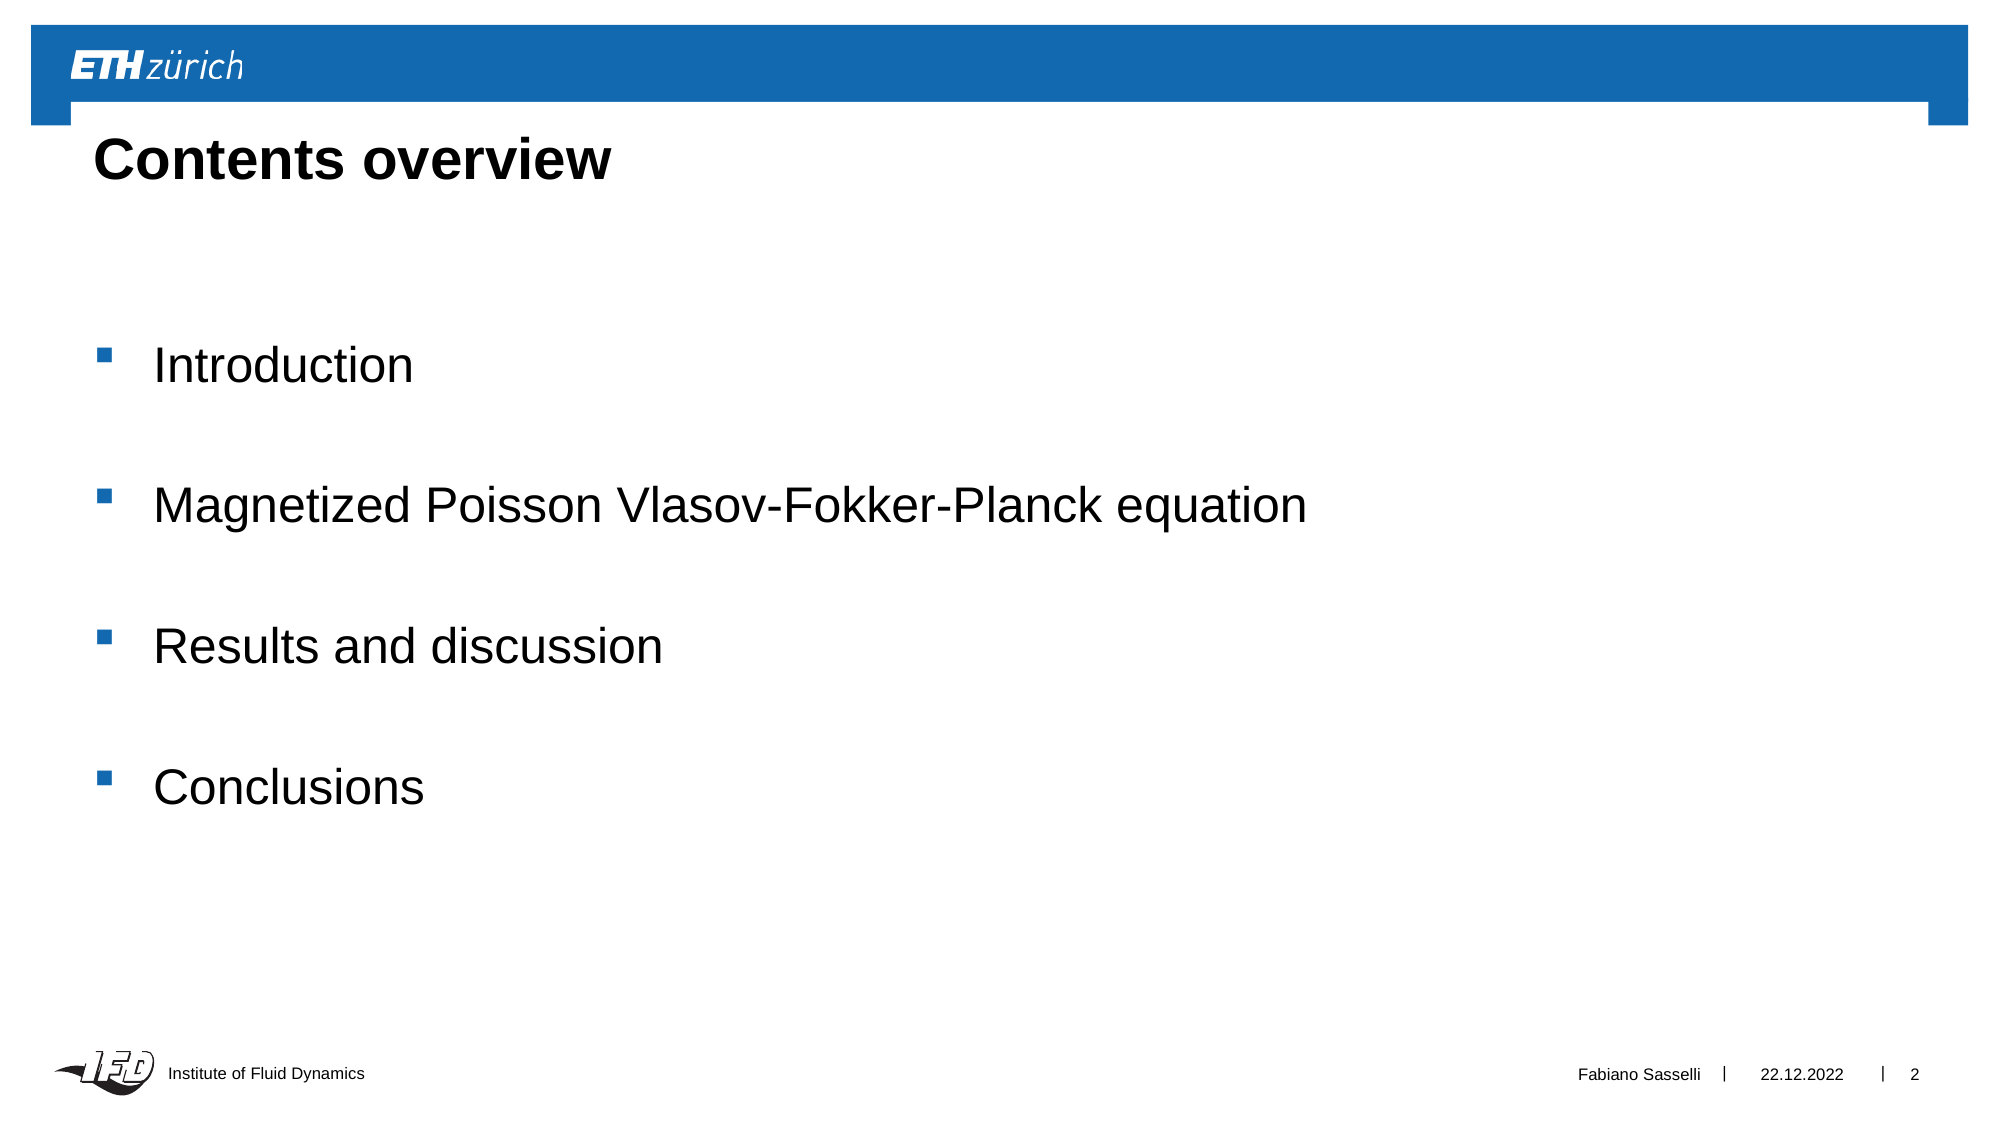

# Contents overview
Introduction

Magnetized Poisson Vlasov-Fokker-Planck equation

Results and discussion

Conclusions

Fabiano Sasselli
22.12.2022
2